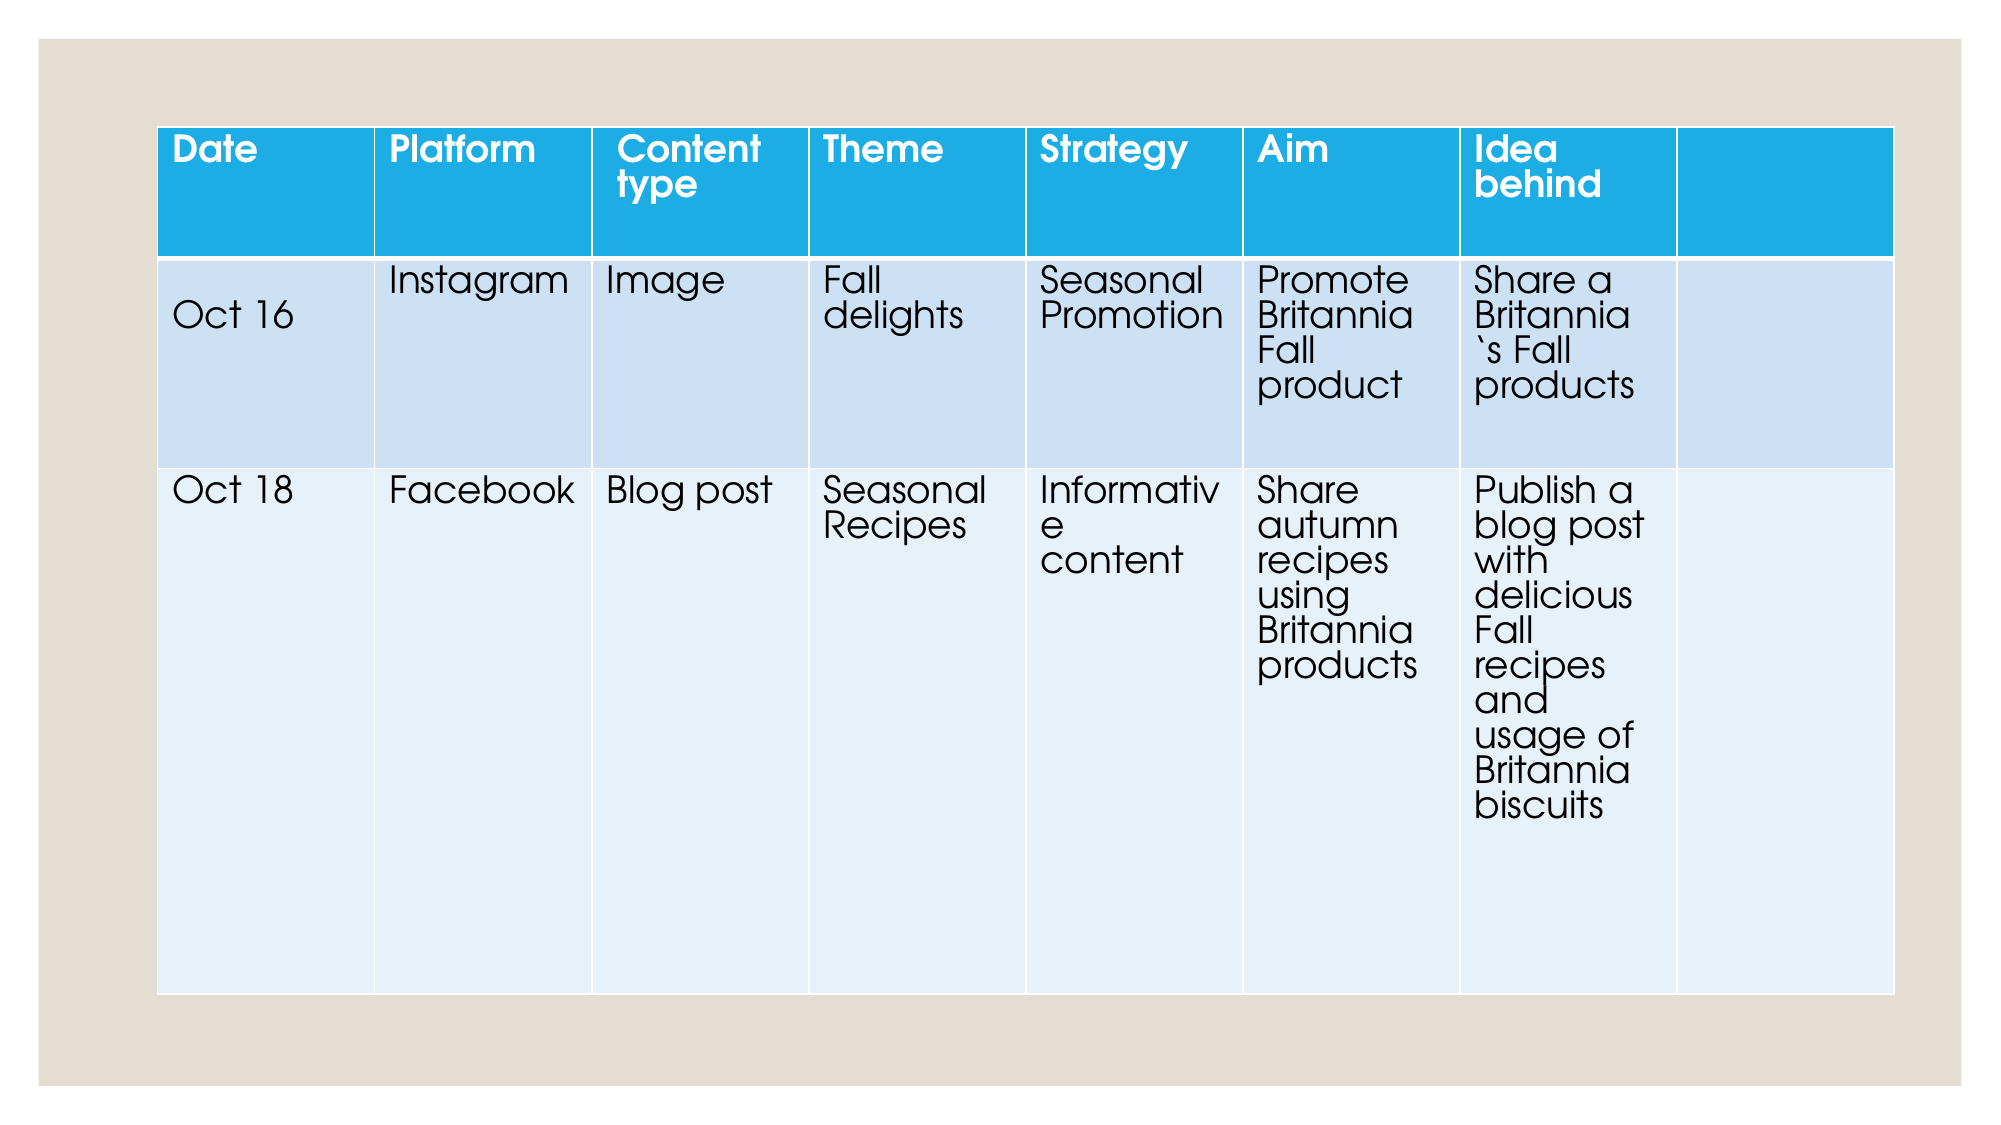

#
| Date | Platform | Content type | Theme | Strategy | Aim | Idea behind |  |
| --- | --- | --- | --- | --- | --- | --- | --- |
| Oct 16 | Instagram | Image | Fall delights | Seasonal Promotion | Promote Britannia Fall product | Share a Britannia ‘s Fall products |  |
| Oct 18 | Facebook | Blog post | Seasonal Recipes | Informative content | Share autumn recipes using Britannia products | Publish a blog post with delicious Fall recipes and usage of Britannia biscuits |  |